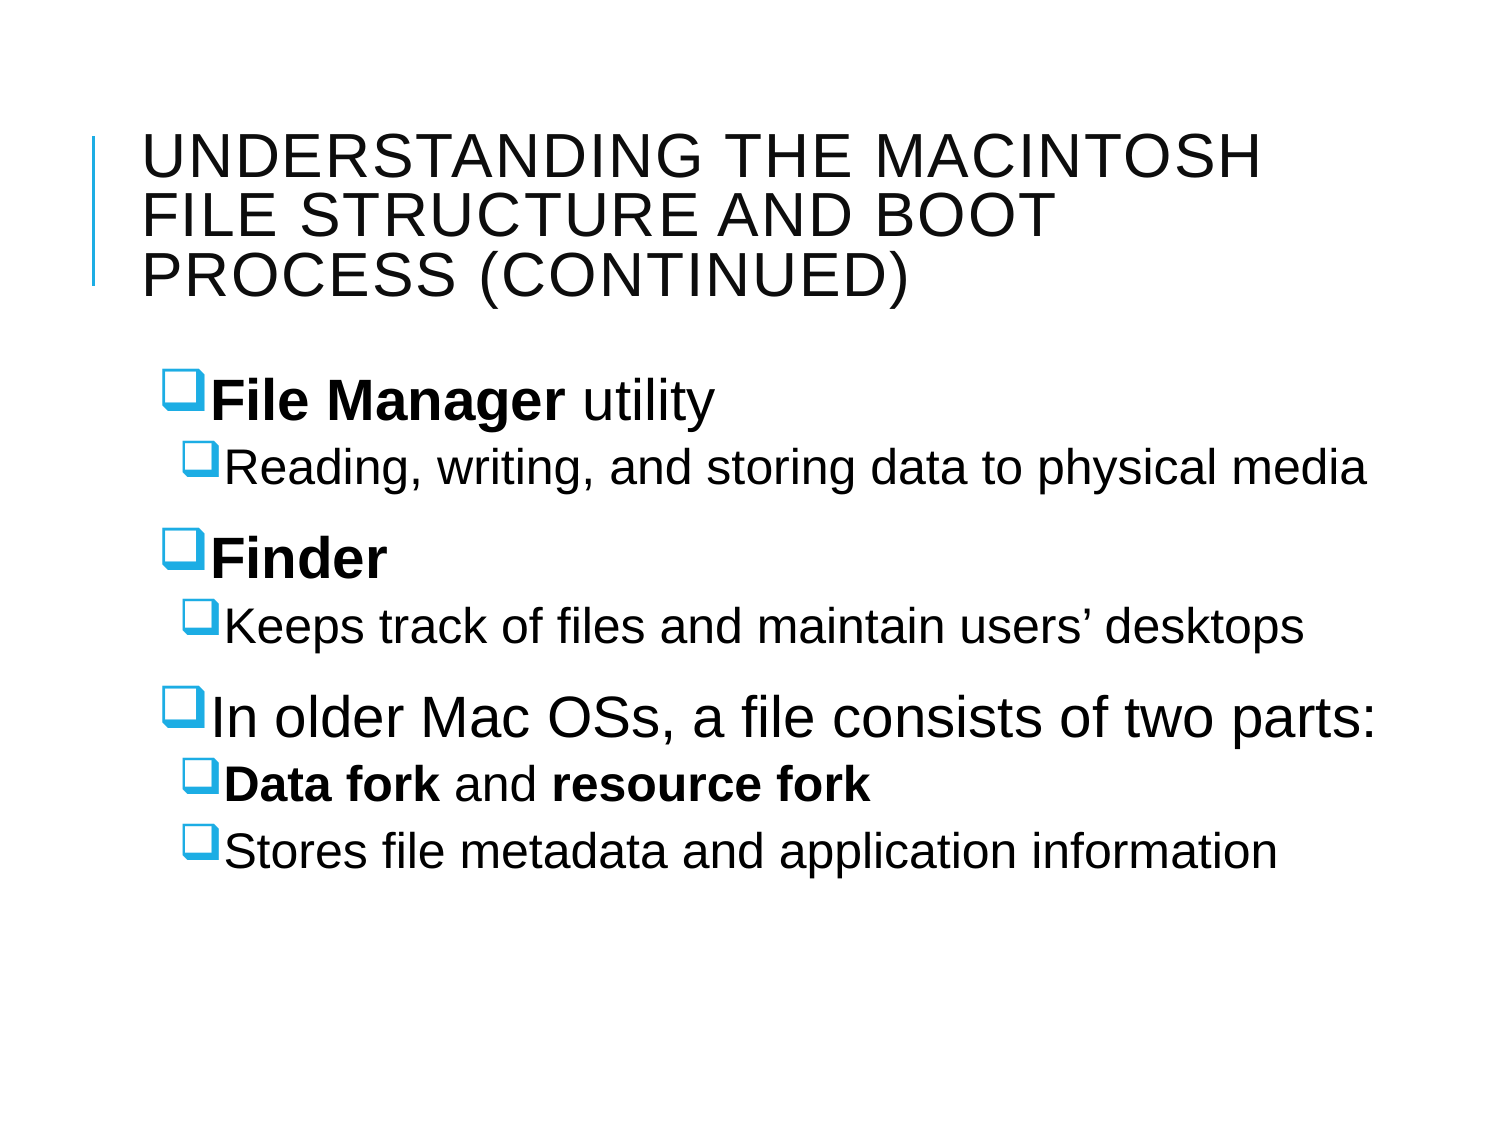

# Understanding the Macintosh File Structure and Boot Process (continued)
File Manager utility
Reading, writing, and storing data to physical media
Finder
Keeps track of files and maintain users’ desktops
In older Mac OSs, a file consists of two parts:
Data fork and resource fork
Stores file metadata and application information